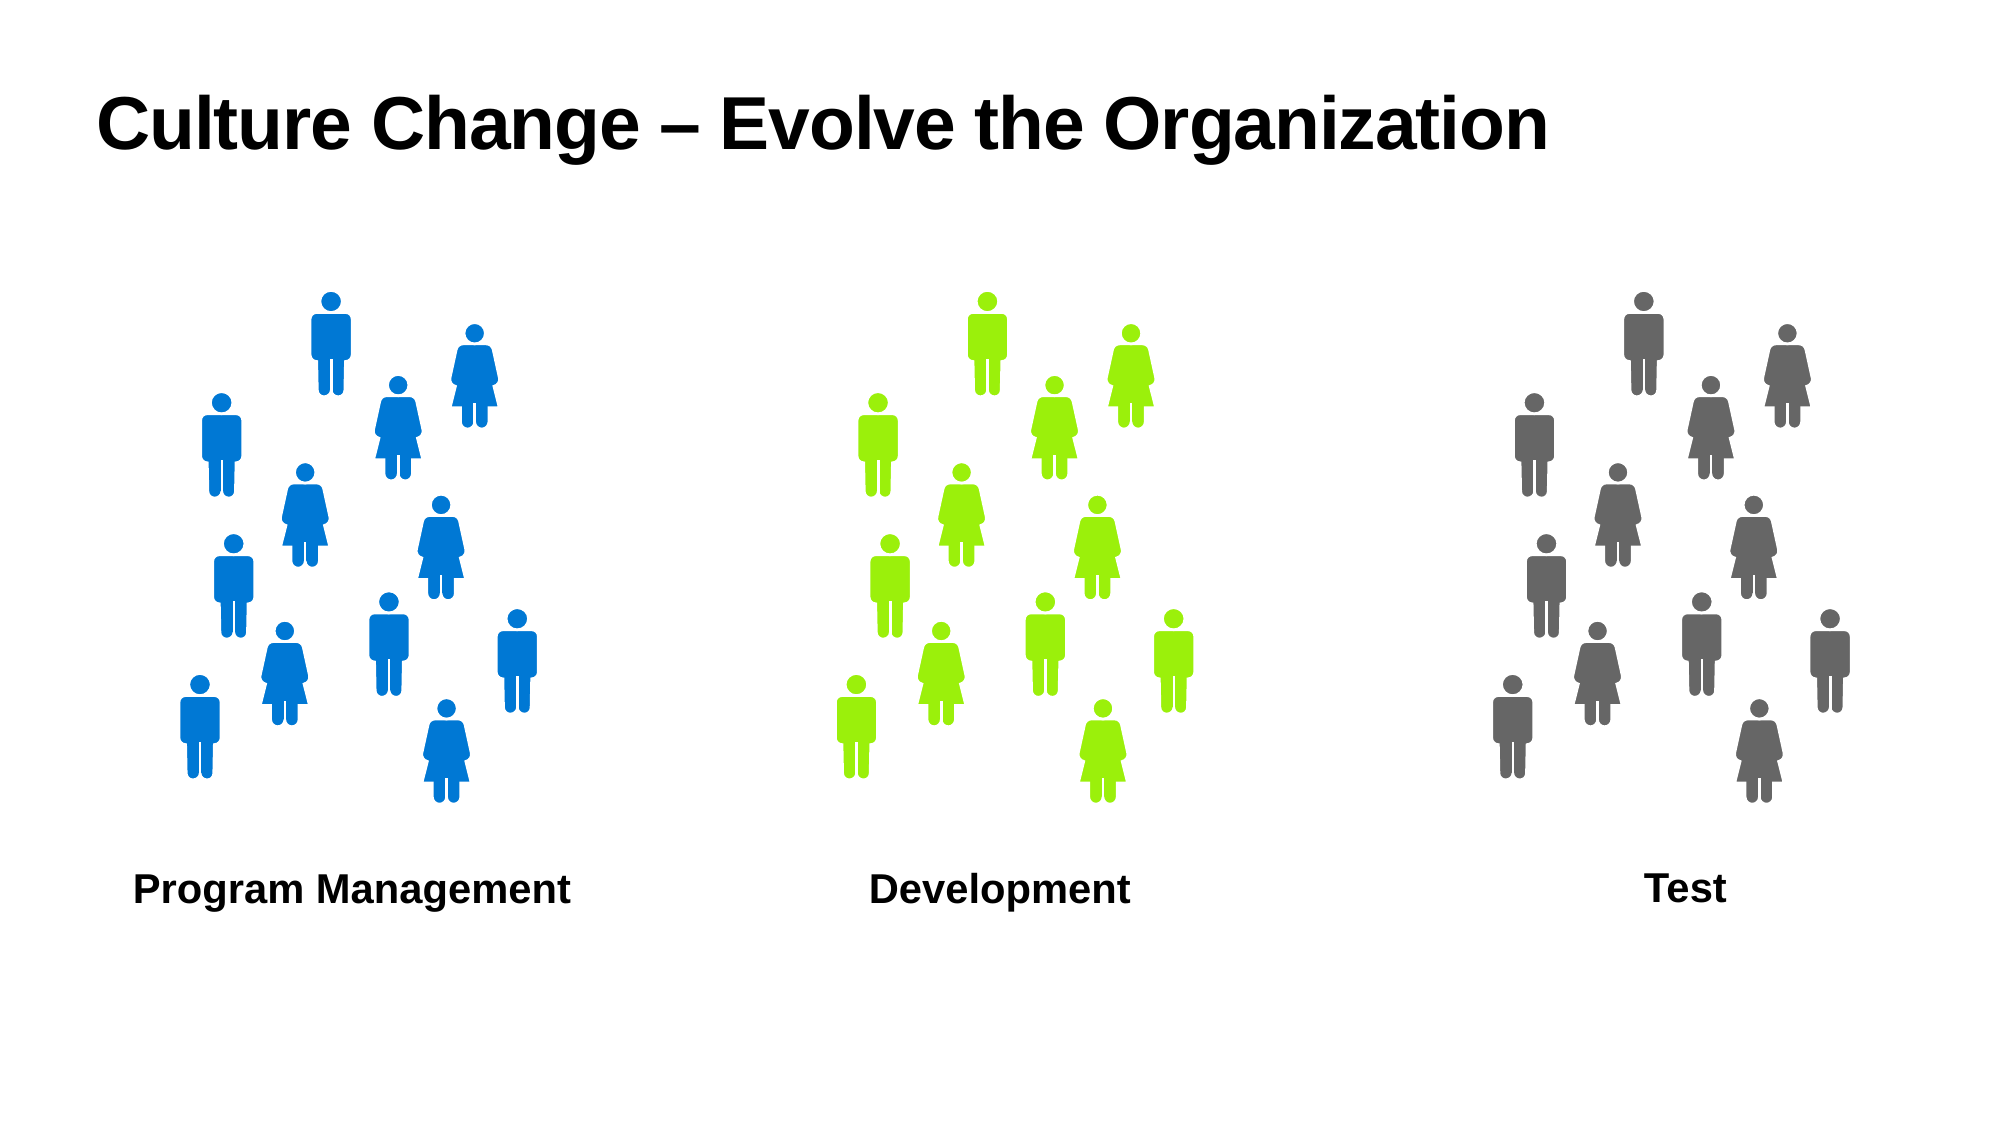

# Culture Change – Evolve the Organization

Test
Program Management
Development